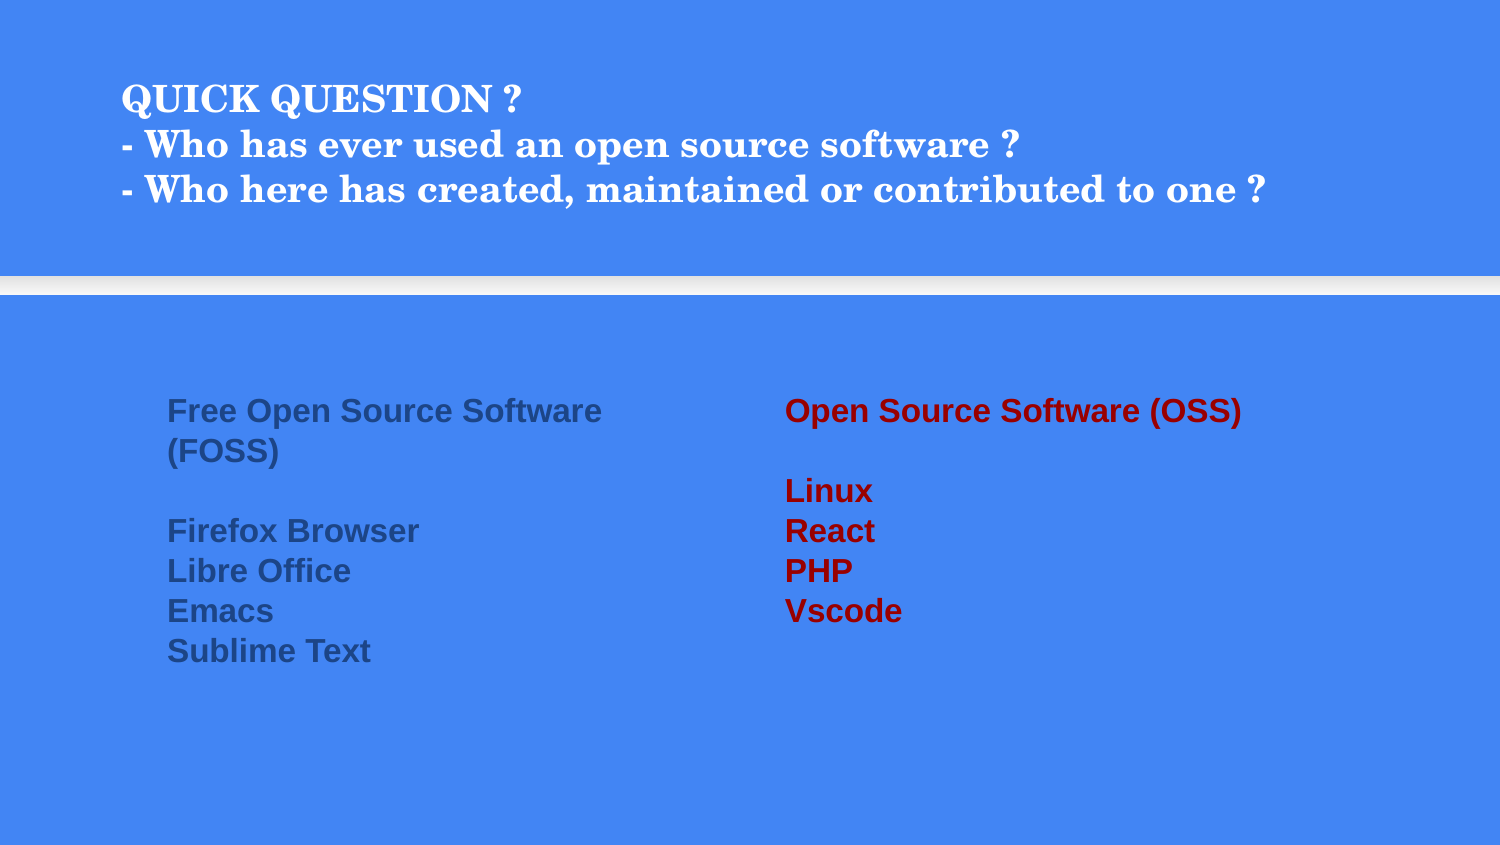

QUICK QUESTION ?
- Who has ever used an open source software ?
- Who here has created, maintained or contributed to one ?
Free Open Source Software (FOSS)

Firefox Browser
Libre Office
Emacs
Sublime Text
Open Source Software (OSS)

Linux
React
PHP
Vscode